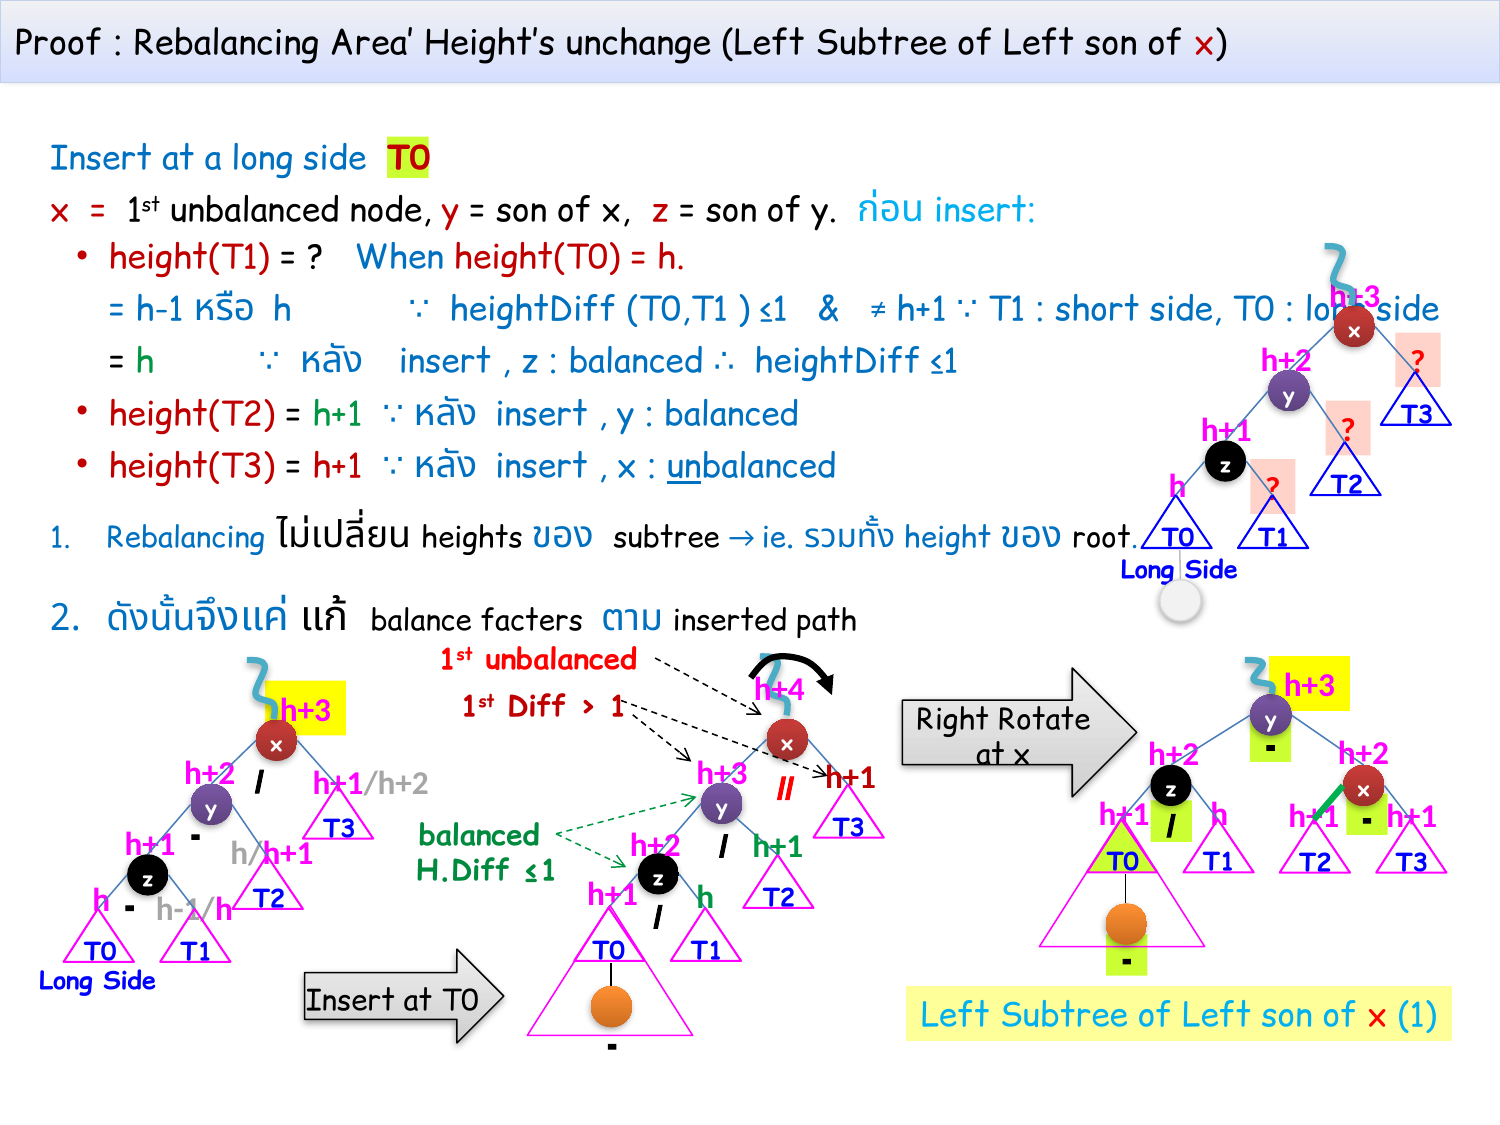

# Proof : Rebalancing Area’ Height’s unchange (Left Subtree of Left son of x)
Insert at a long side  T0
x  =  1st unbalanced node, y = son of x,  z = son of y.  ก่อน insert:
height(T1) = ?   When height(T0) = h.
	= h-1 หรือ  h	∵  heightDiff (T0,T1 ) ≤1   &   ≠ h+1 ∵ T1 : short side, T0 : long side
	= h	∵  หลัง    insert , z : balanced ∴  heightDiff ≤1
height(T2) = h+1  ∵ หลัง  insert , y : balanced
height(T3) = h+1  ∵ หลัง  insert , x : unbalanced

x
y

T3
z

T2

T0
T1
h+3
h+2
?
?
?
h+1
h
Rebalancing ไม่เปลี่ยน heights ของ  subtree → ie. รวมทั้ง height ของ root.
ดังนั้นจึงแค่ แก้  balance facters  ตาม inserted path
Long Side

1st unbalanced
1st Diff > 1
h+1

x
y

T3
z

T2

T0
T1

h+3
-
h+2
h+1
h
h+1
h+1
-
/

-

x
y

T3
z

T2

T0
T1
Long Side
h+4

y
z
x

T0
T1
T2
T3

Right Rotate
at x
h+3
h+2
h+3
h+2
h+1/h+2
/
//
balanced
H.Diff ≤1
h
-
h+1
h+2
h+1
h/h+1
/
h+1
h
h-1/h
-
/

Insert at T0
-
Left Subtree of Left son of x (1)